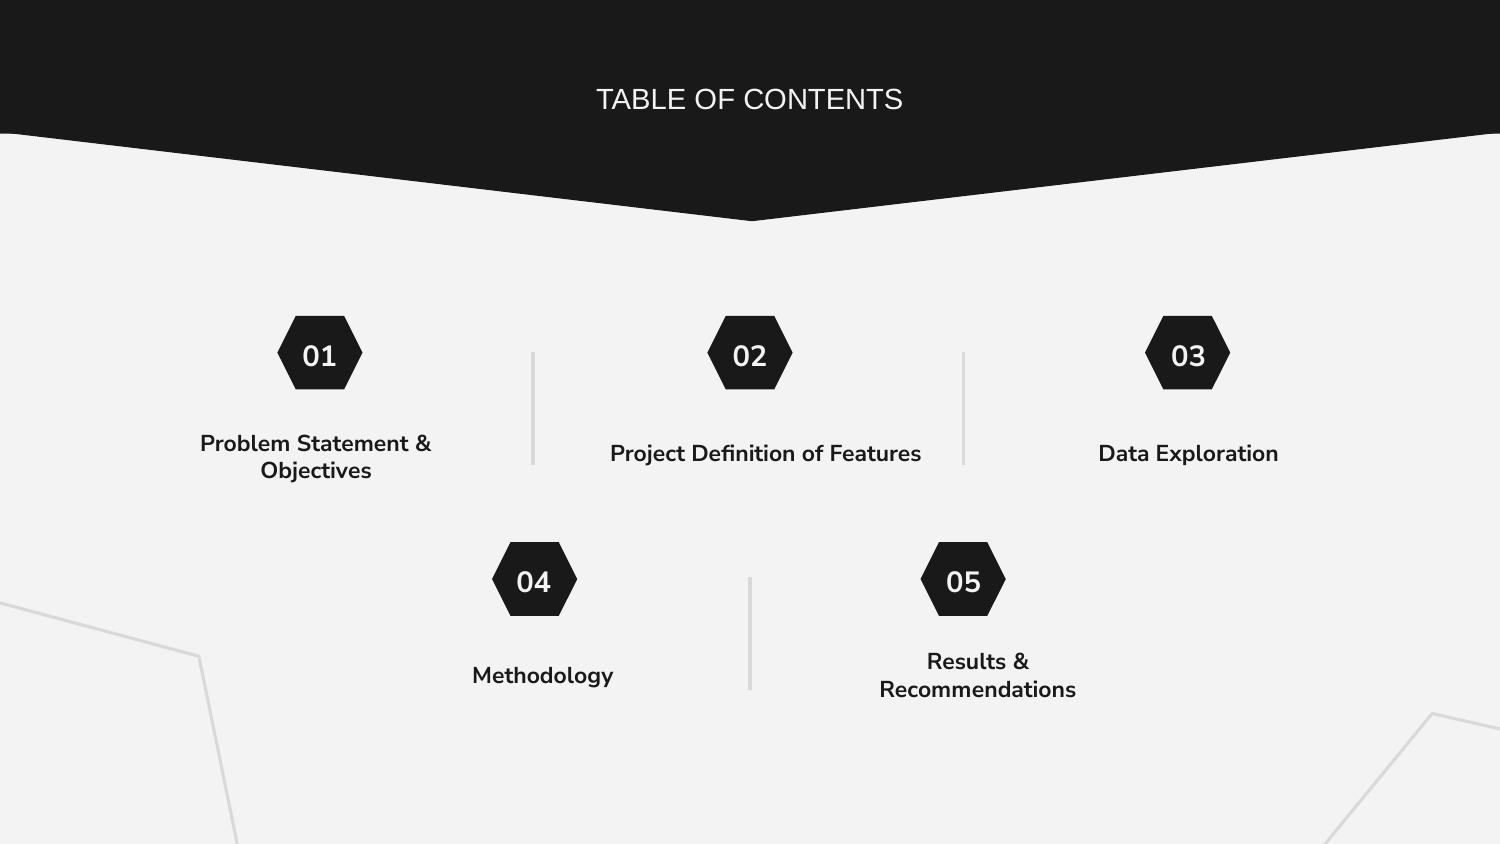

TABLE OF CONTENTS
01
02
03
Project Definition of Features
Data Exploration
# Problem Statement & Objectives
04
05

Results & Recommendations
Methodology